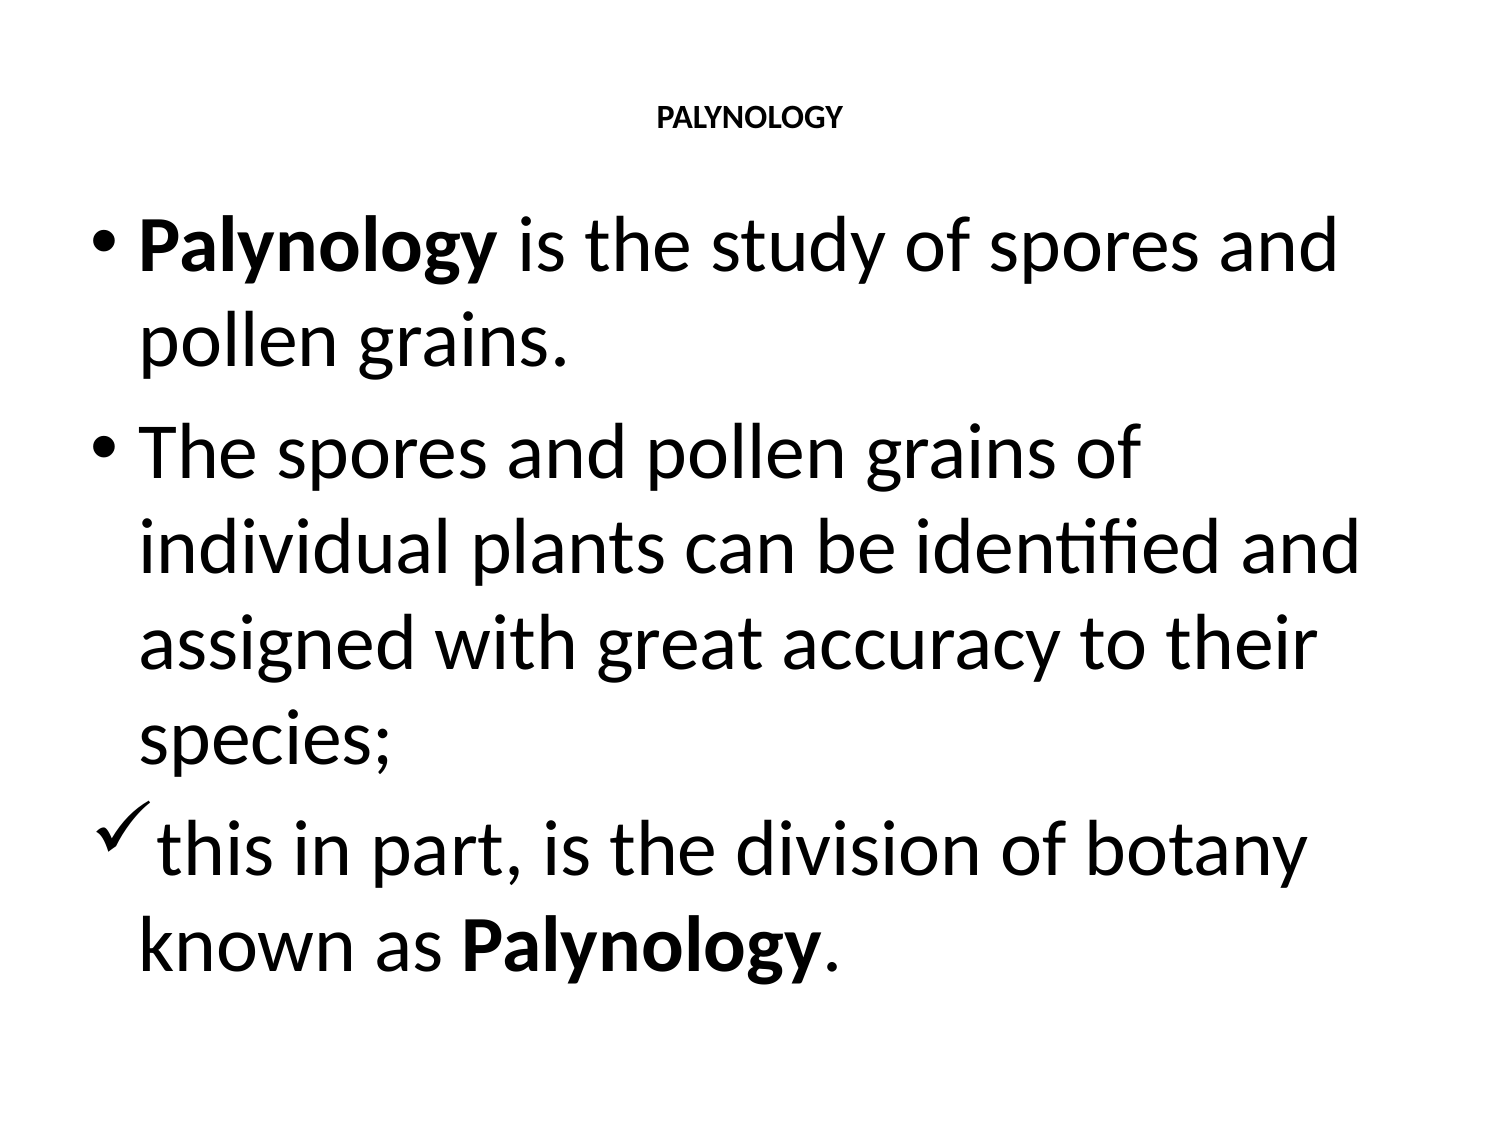

# PALYNOLOGY
Palynology is the study of spores and pollen grains.
The spores and pollen grains of individual plants can be identified and assigned with great accuracy to their species;
 this in part, is the division of botany known as Palynology.